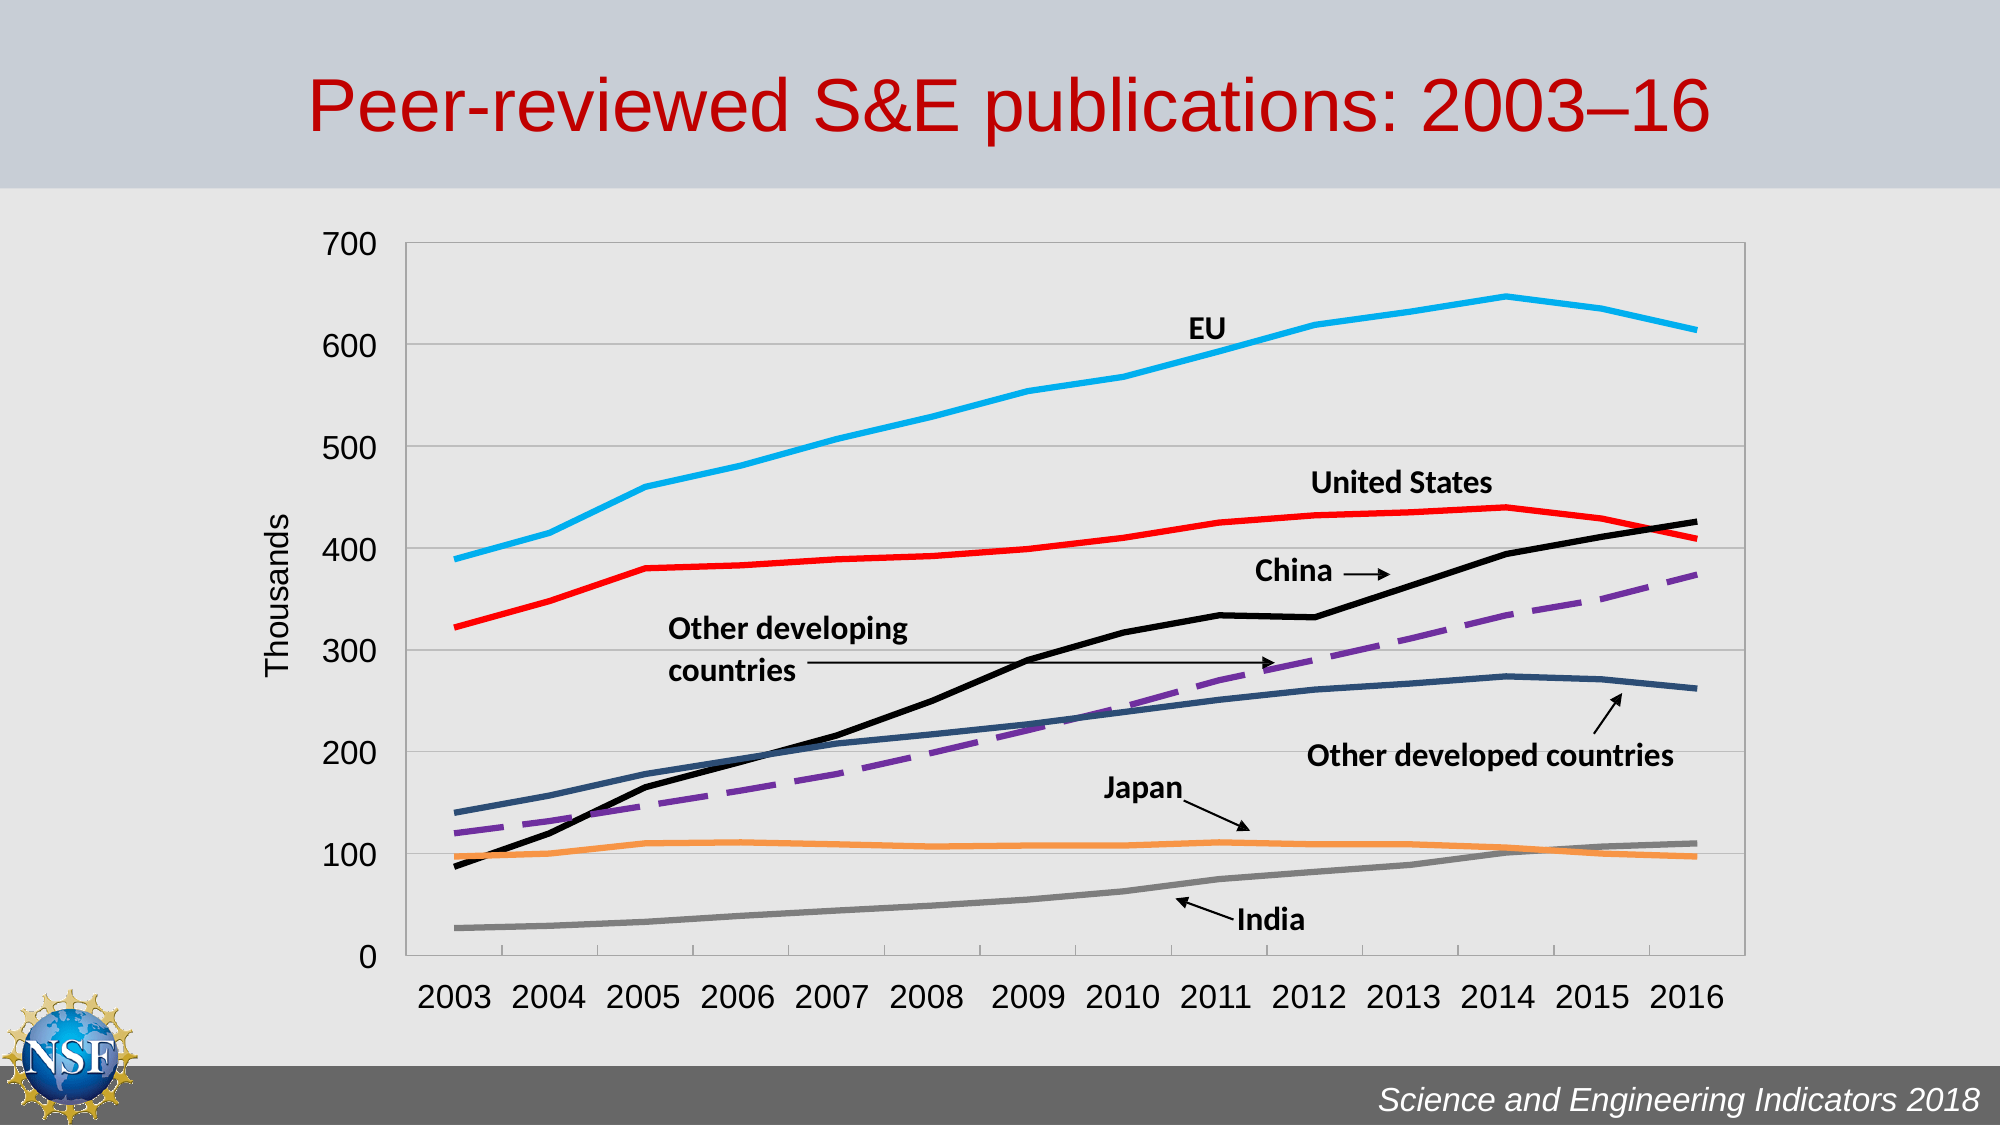

Peer-reviewed
S&E
publications:
2003–16
700

EU

600

500

United States

400

China
Other developing

Thousands
300

countries

200
Other developed countries

Japan

100

India

0

2003  2004  2005  2006  2007  2008
2009  2010  2011  2012  2013  2014  2015  2016

Science and Engineering Indicators 2018